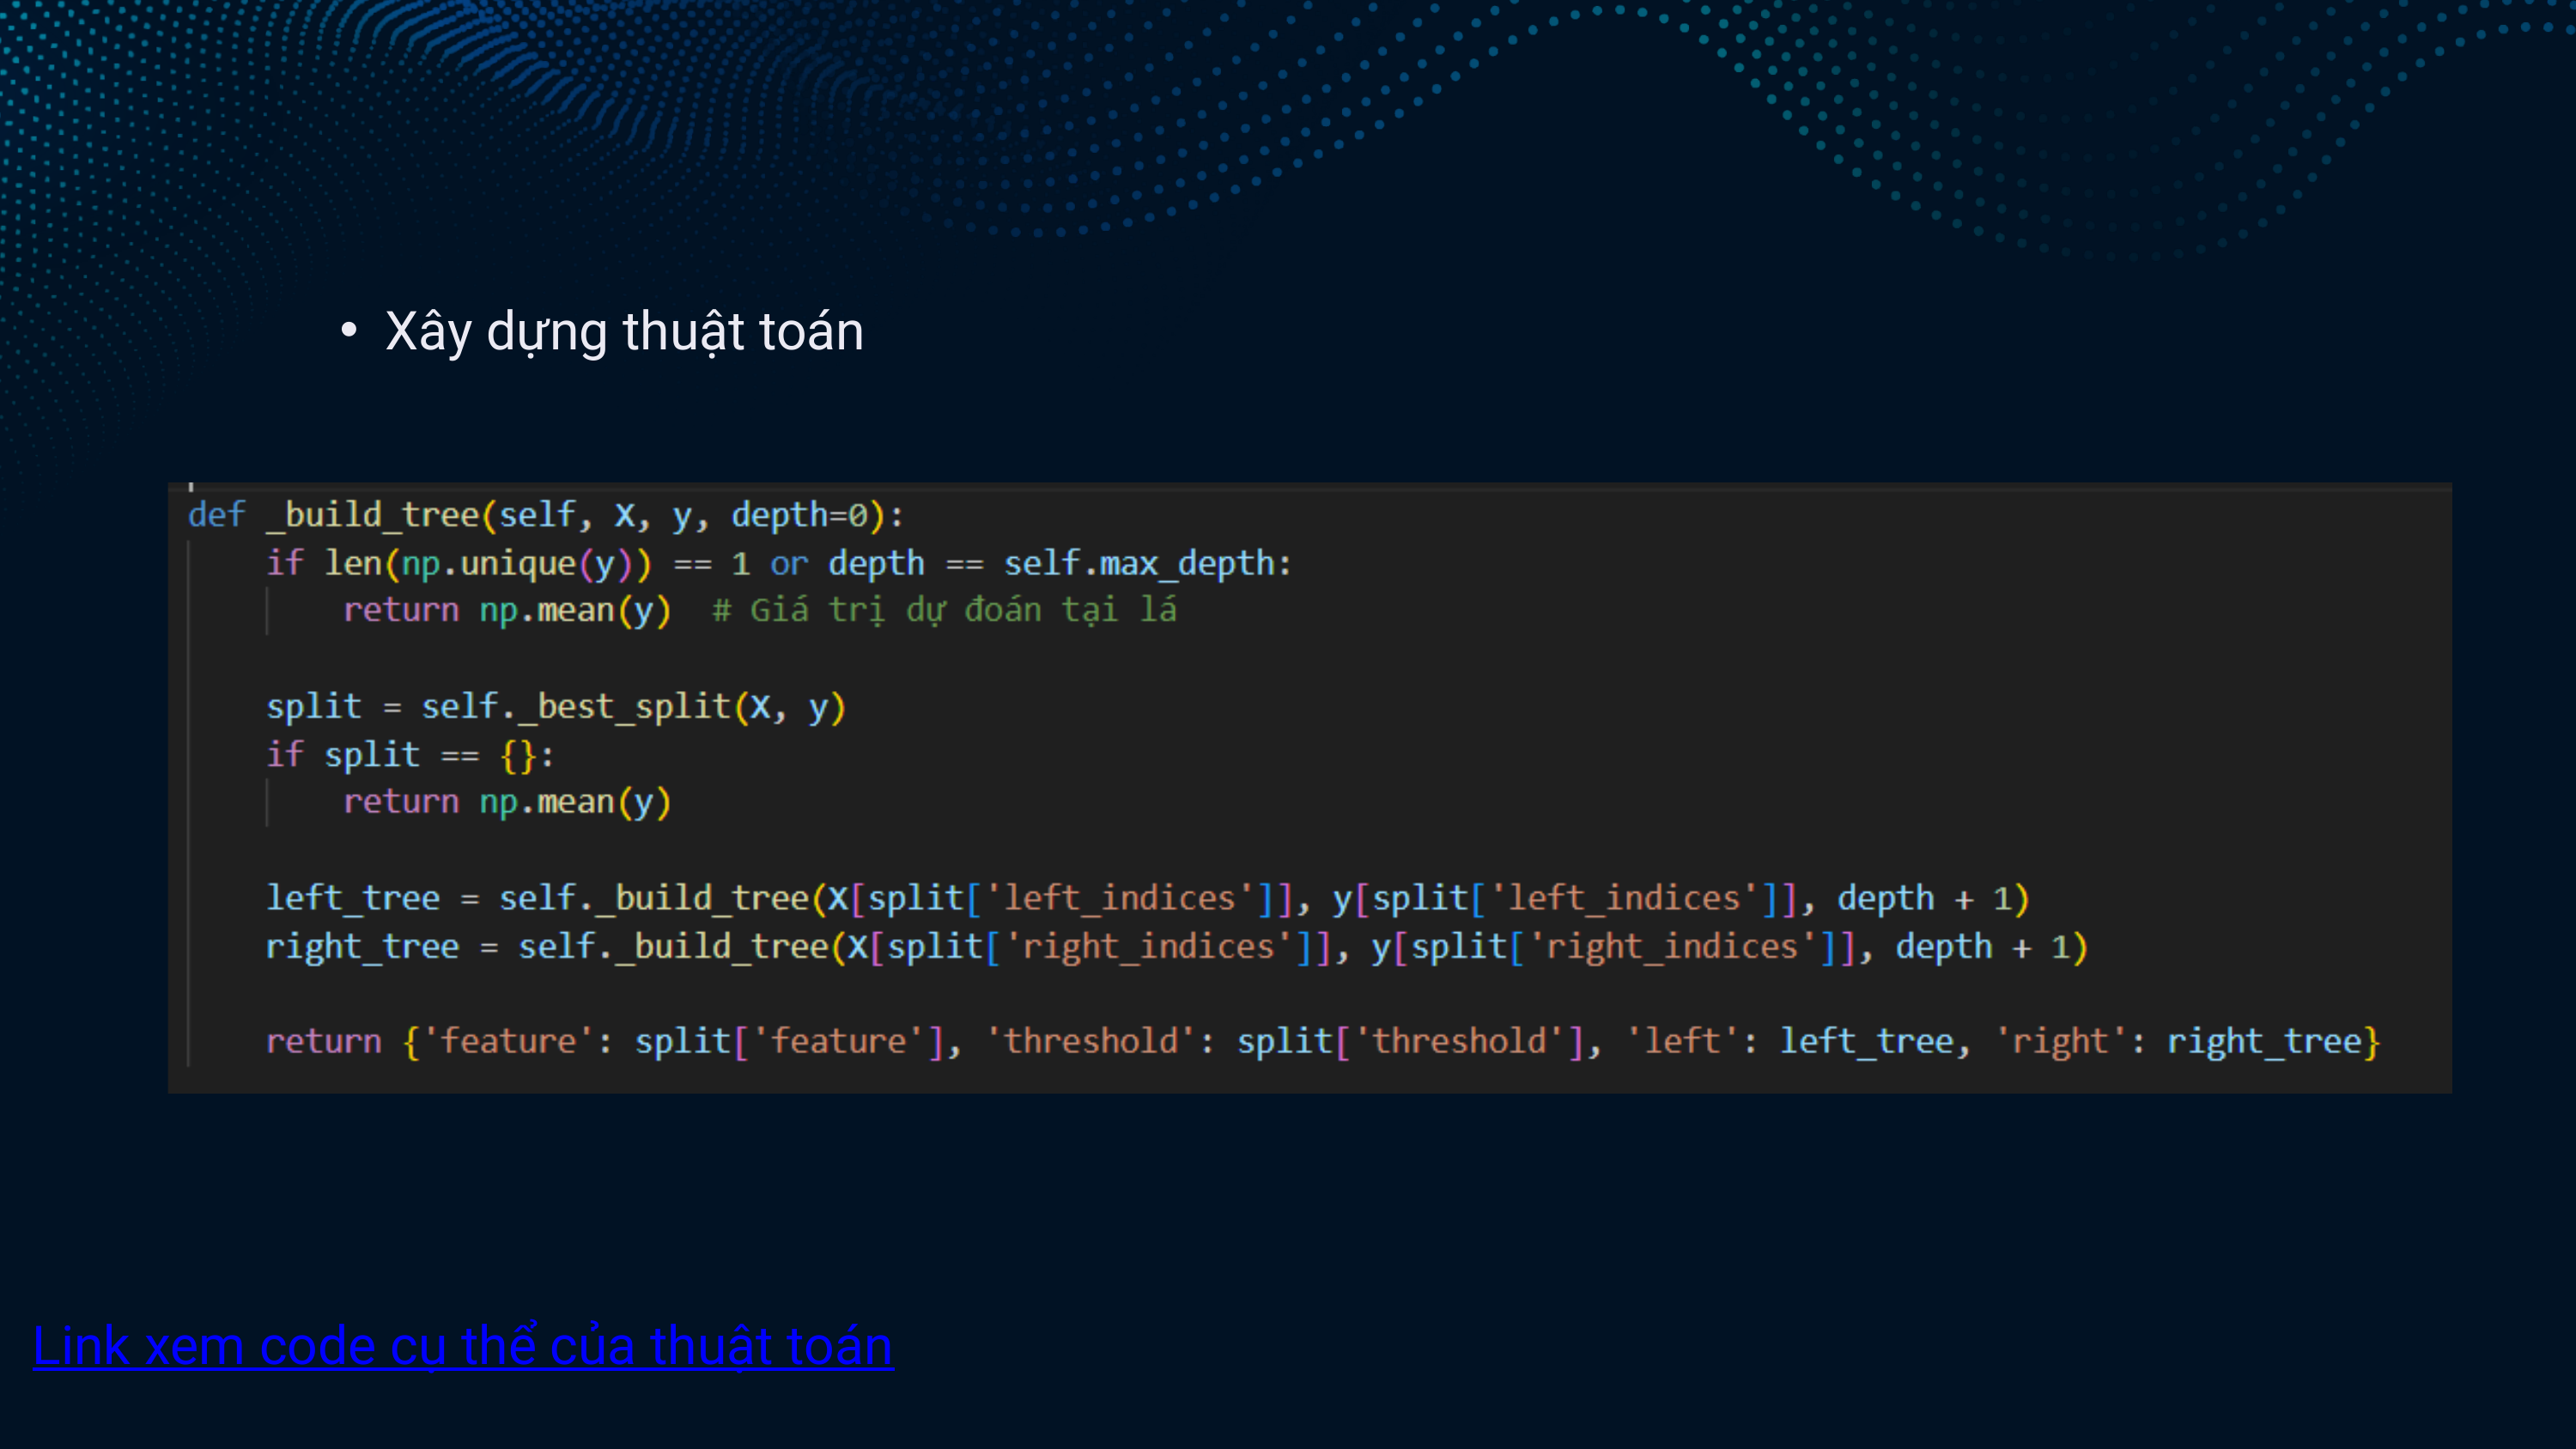

Xây dựng thuật toán

Link xem code cụ thể của thuật toán